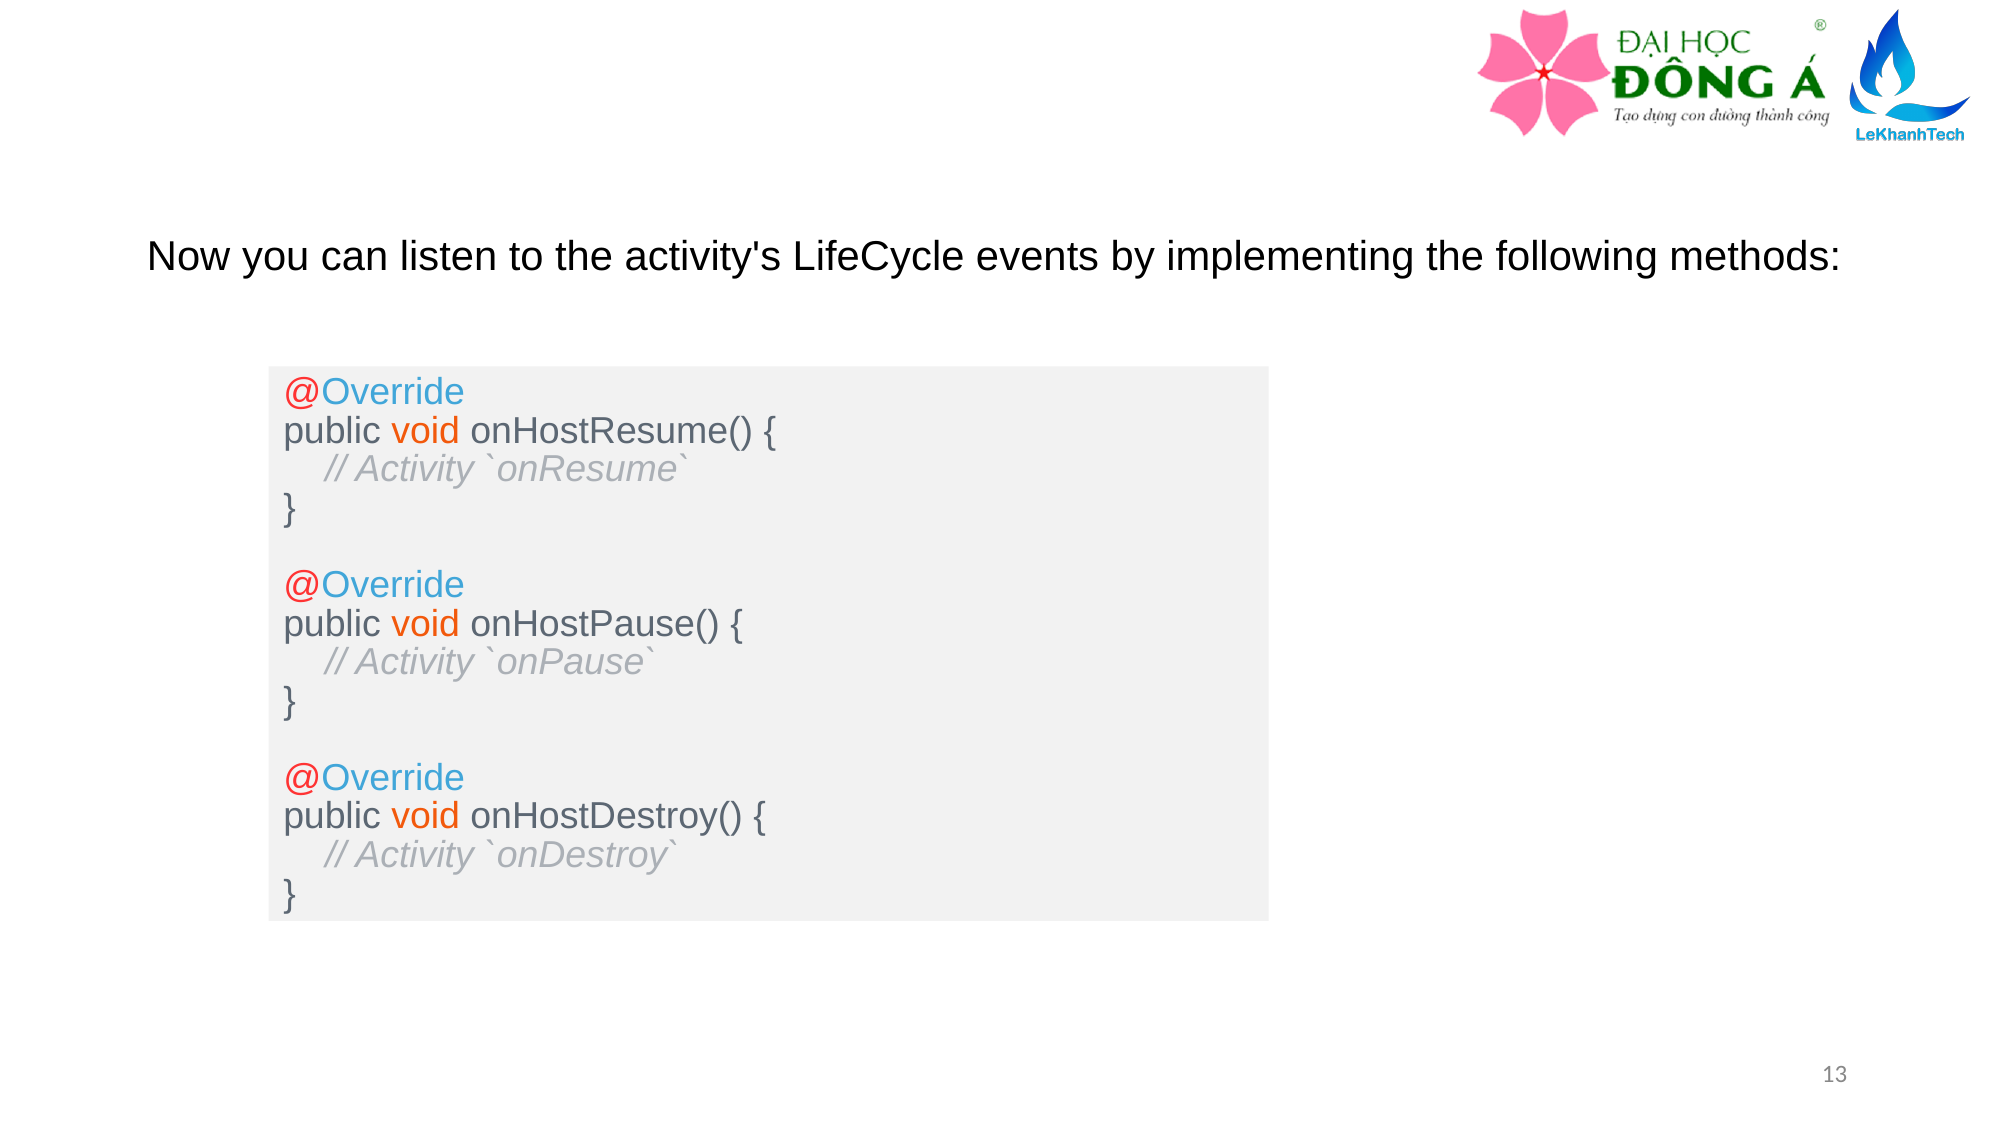

Now you can listen to the activity's LifeCycle events by implementing the following methods:
@Override
public void onHostResume() {
    // Activity `onResume`
}

@Override
public void onHostPause() {
    // Activity `onPause`
}

@Override
public void onHostDestroy() {
    // Activity `onDestroy`
}
13